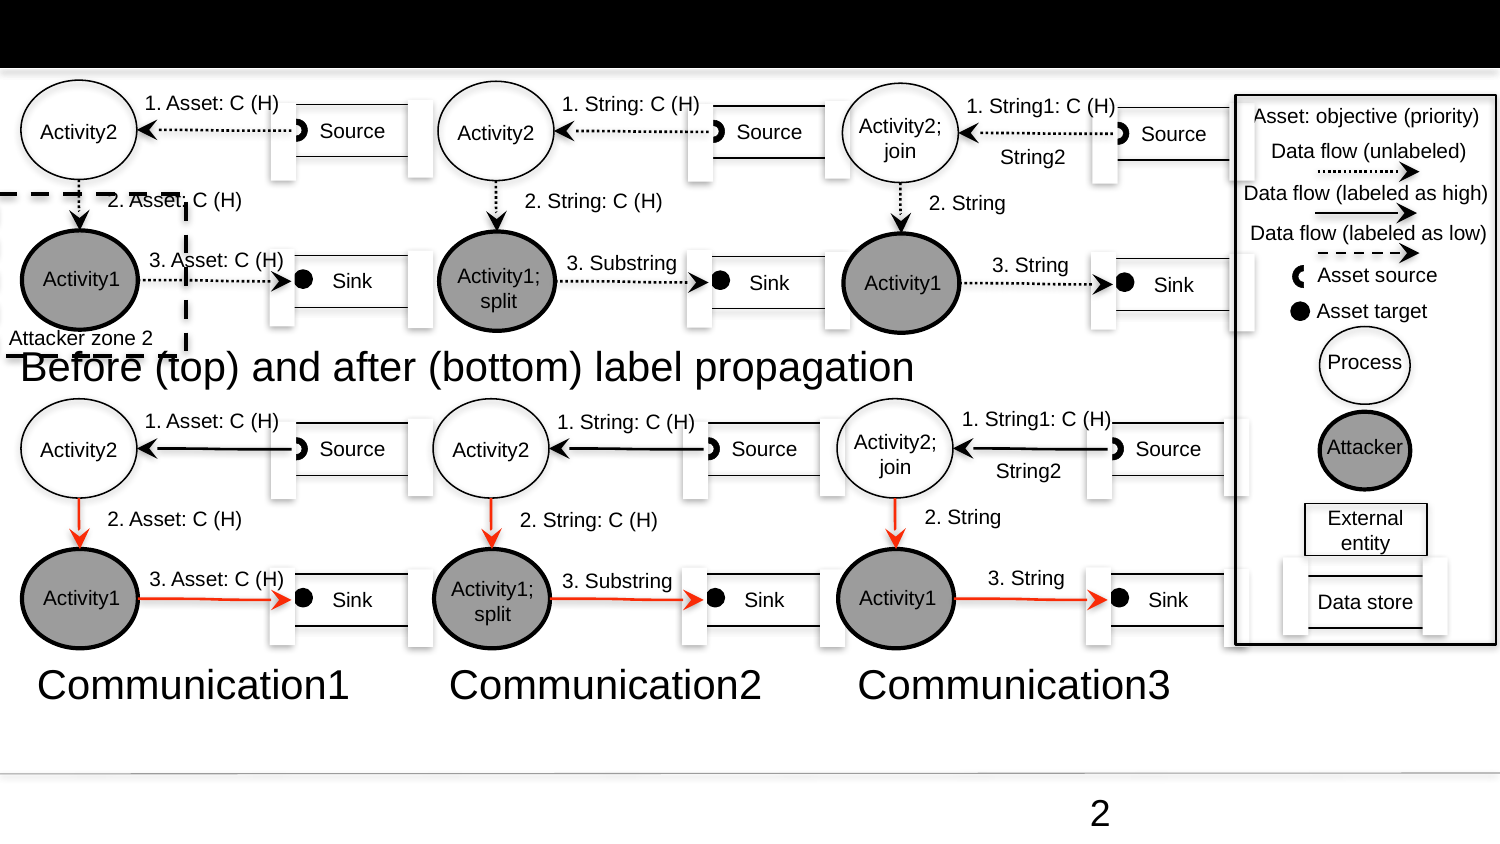

Activity2

Activity2
1. Asset: C (H)
1. String: C (H)

Activity2;
join
1. String1: C (H)

Asset: objective (priority)

Source

Source

Source

Data flow (unlabeled)
String2

Data flow (labeled as high)
2. Asset: C (H)
2. String: C (H)
2. String

Attacker zone 2
Data flow (labeled as low)

Activity1

Activity1;
split

Activity1
3. Asset: C (H)
3. Substring
3. String

Sink

Sink

Sink

Asset source

Asset target

Process
Before (top) and after (bottom) label propagation
1. String1: C (H)

Activity2

Activity2
1. Asset: C (H)
1. String: C (H)

Attacker

Source

Source

Source

Activity2;
join

String2

2. String
External entity

2. Asset: C (H)
2. String: C (H)

Activity1

Activity1

3. String

Data store
3. Asset: C (H)
3. Substring

Sink

Sink

Sink

Activity1;
split
Communication1
Communication2
Communication3
2